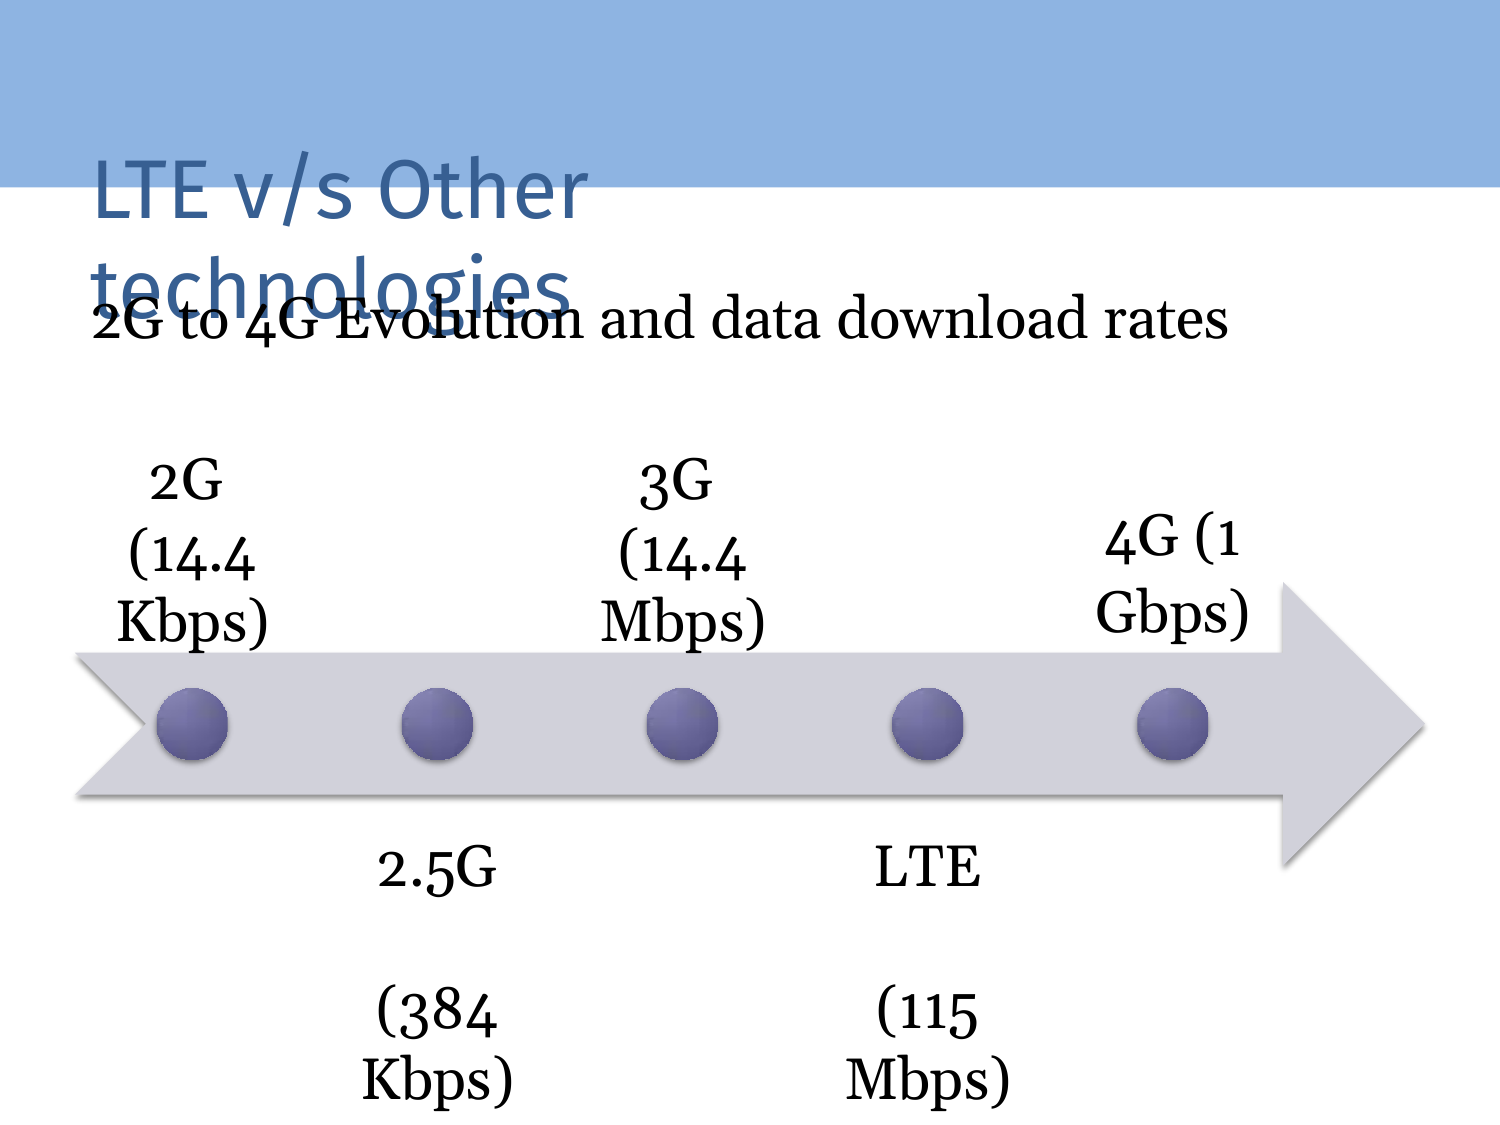

# LTE v/s Other technologies
2G to 4G Evolution and data download rates
2G  (14.4
Kbps)
3G  (14.4
Mbps)
4G (1
Gbps)

2.5G  (384
Kbps)
LTE  (115
Mbps)